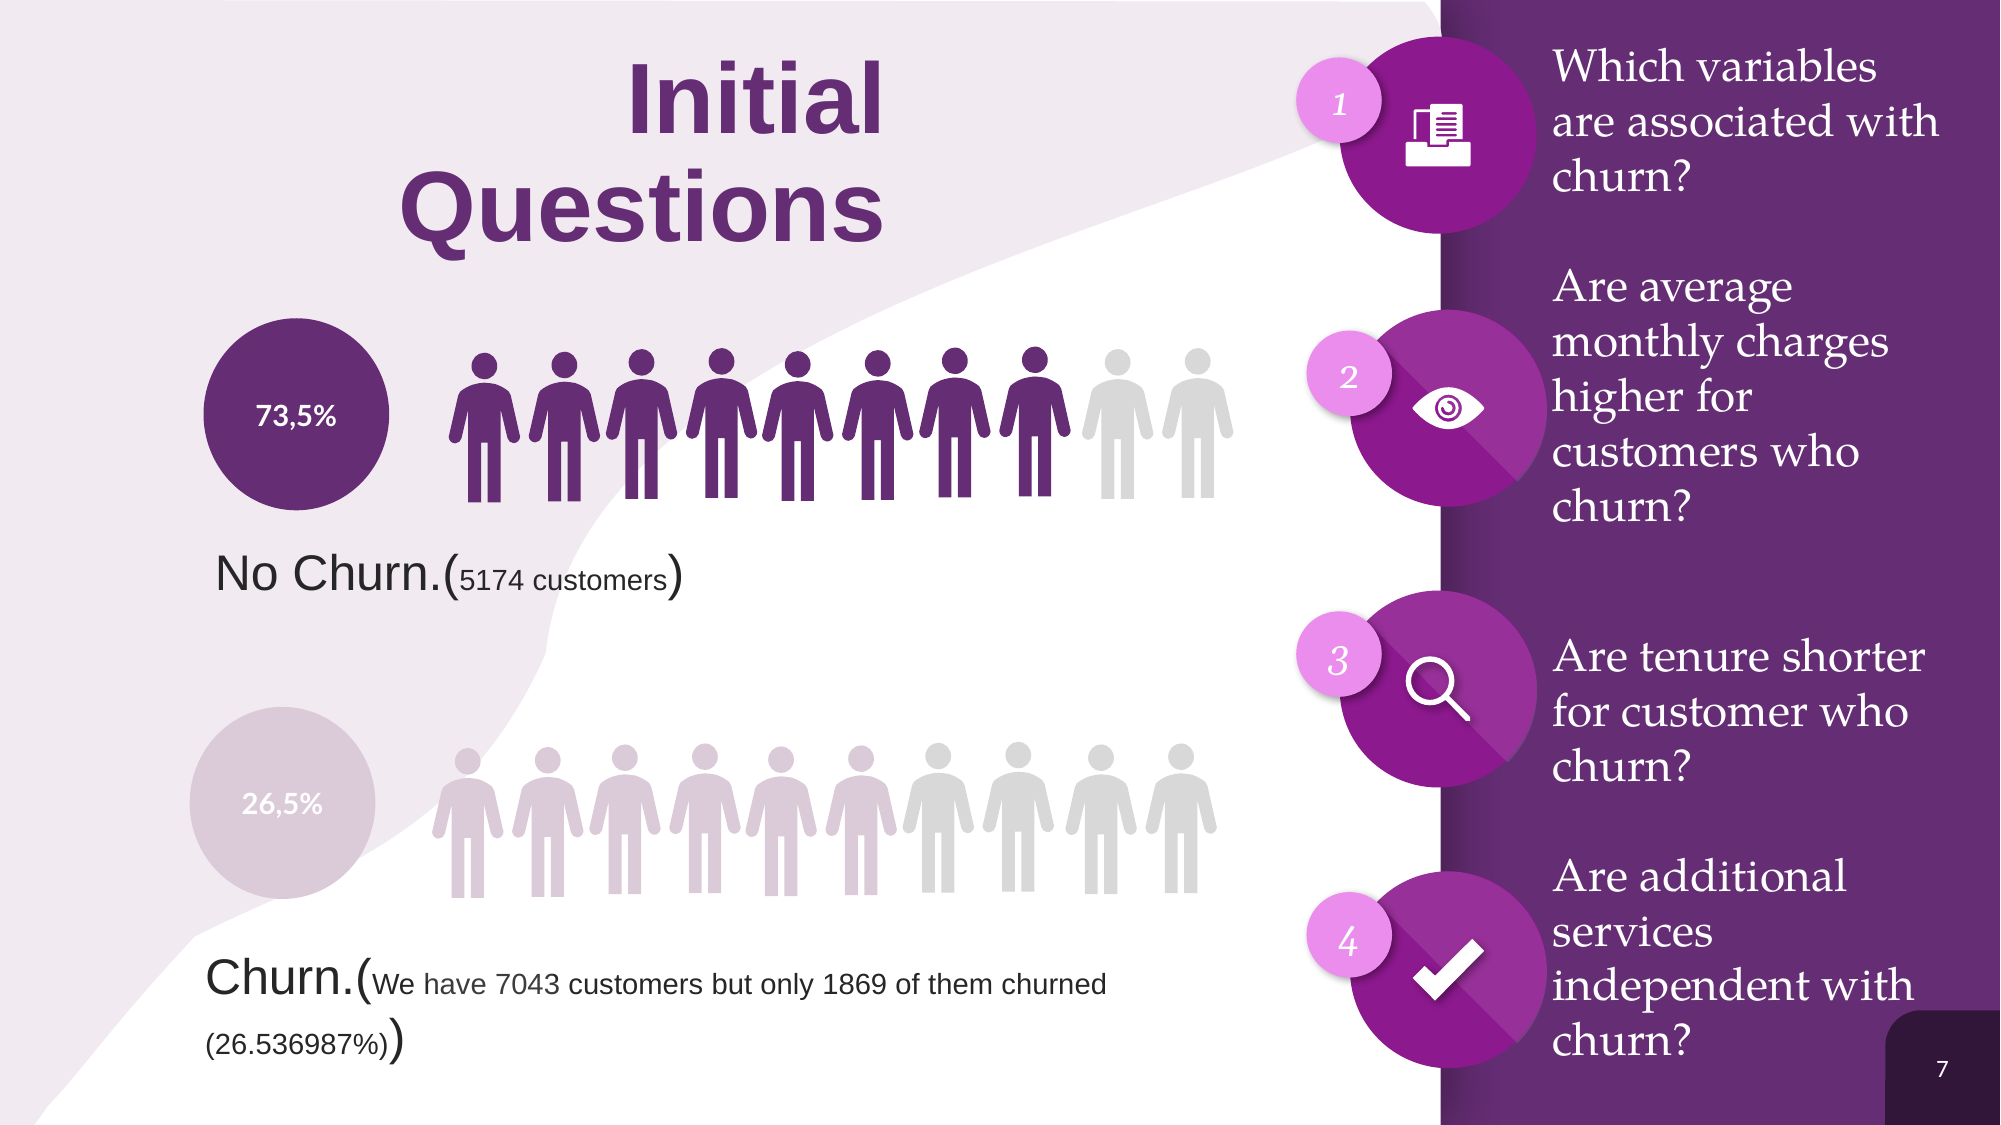

Which variables are associated with churn?

Are average monthly charges higher for customers who churn?

Are tenure shorter for customer who churn?

Are additional services independent with churn?
# Initial Questions

1

73,5%

No Churn.(5174 customers)
2

3

26,5%

Churn.(We have 7043 customers but only 1869 of them churned (26.536987%))

4

7